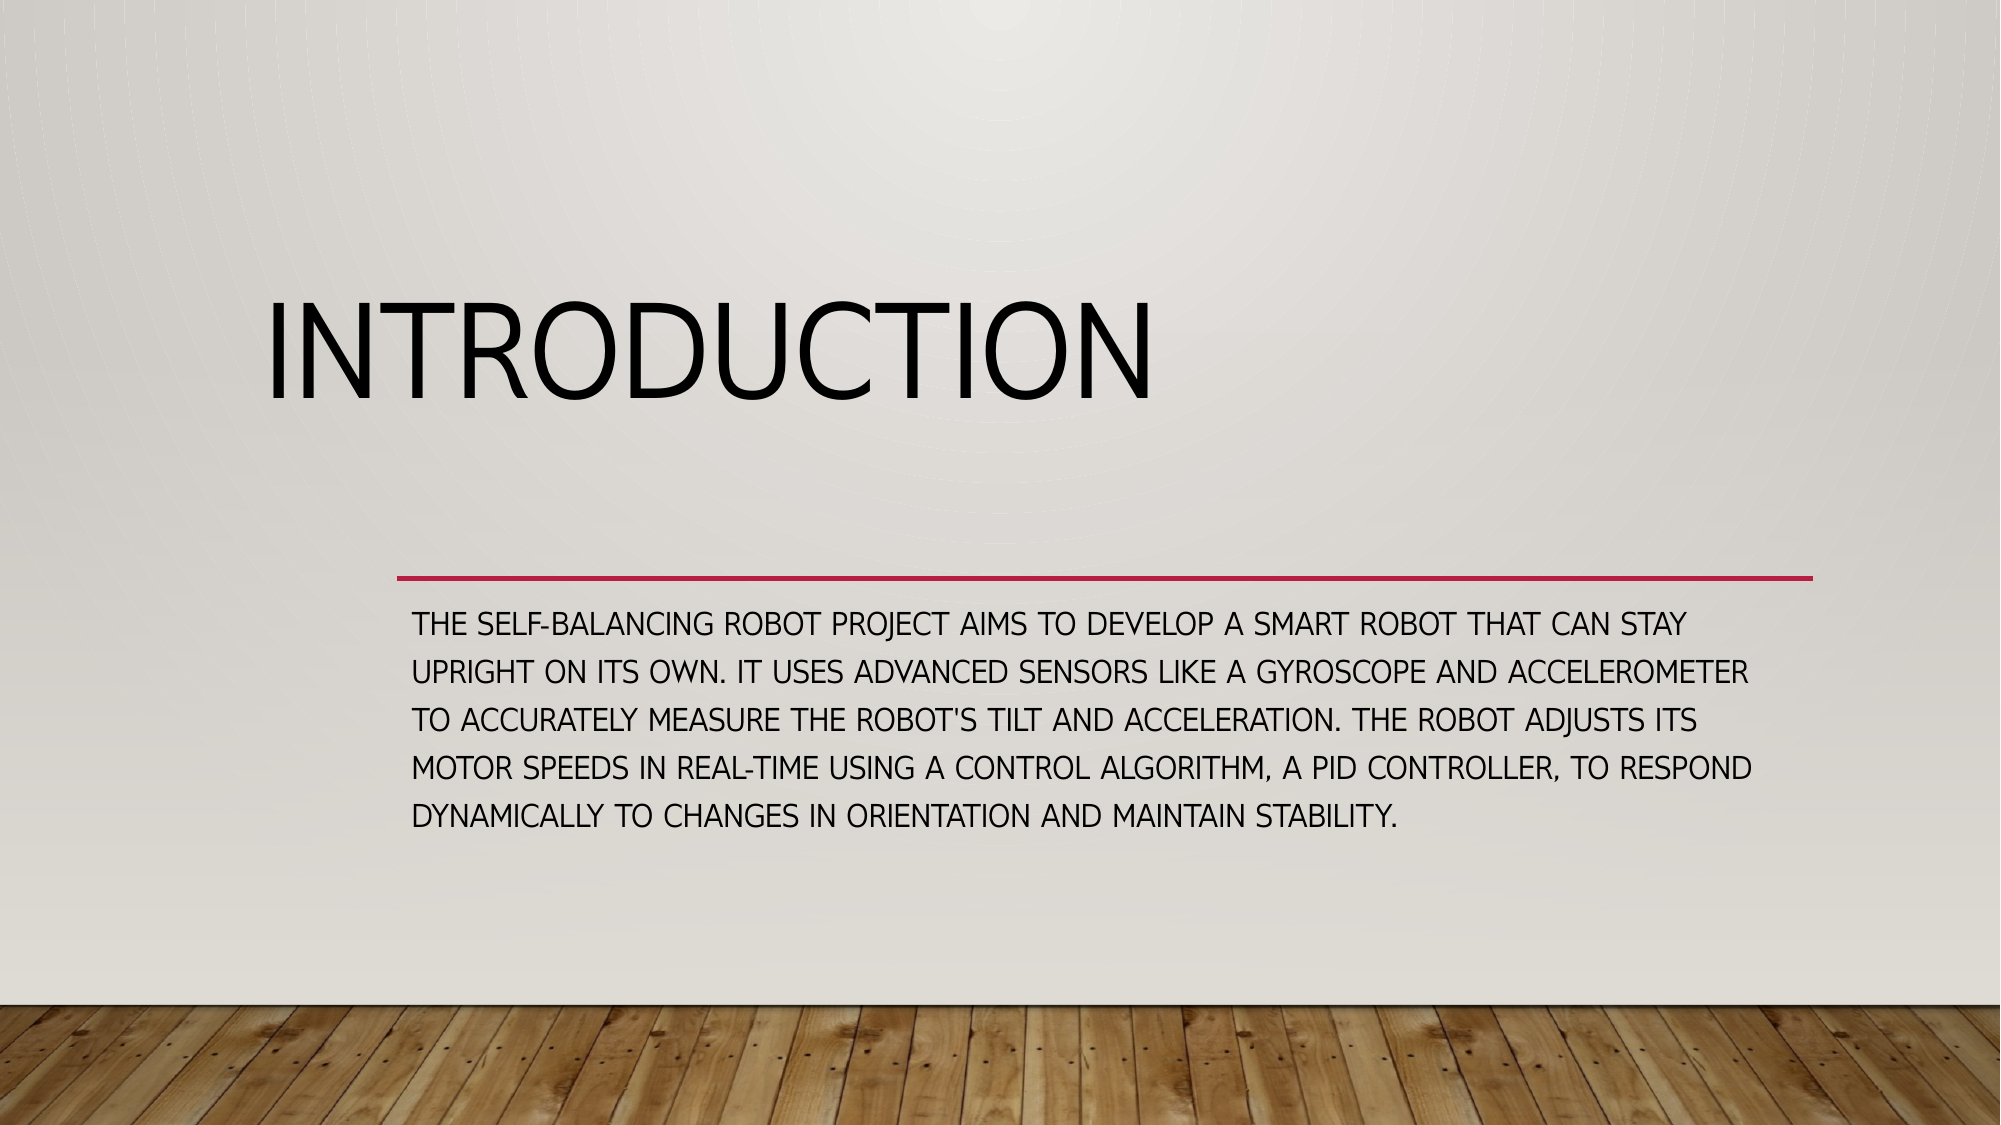

# Introduction
The self-balancing robot project aims to develop a smart robot that can stay upright on its own. It uses advanced sensors like a gyroscope and accelerometer to accurately measure the robot's tilt and acceleration. The robot adjusts its motor speeds in real-time using a control algorithm, a PID controller, to respond dynamically to changes in orientation and maintain stability.